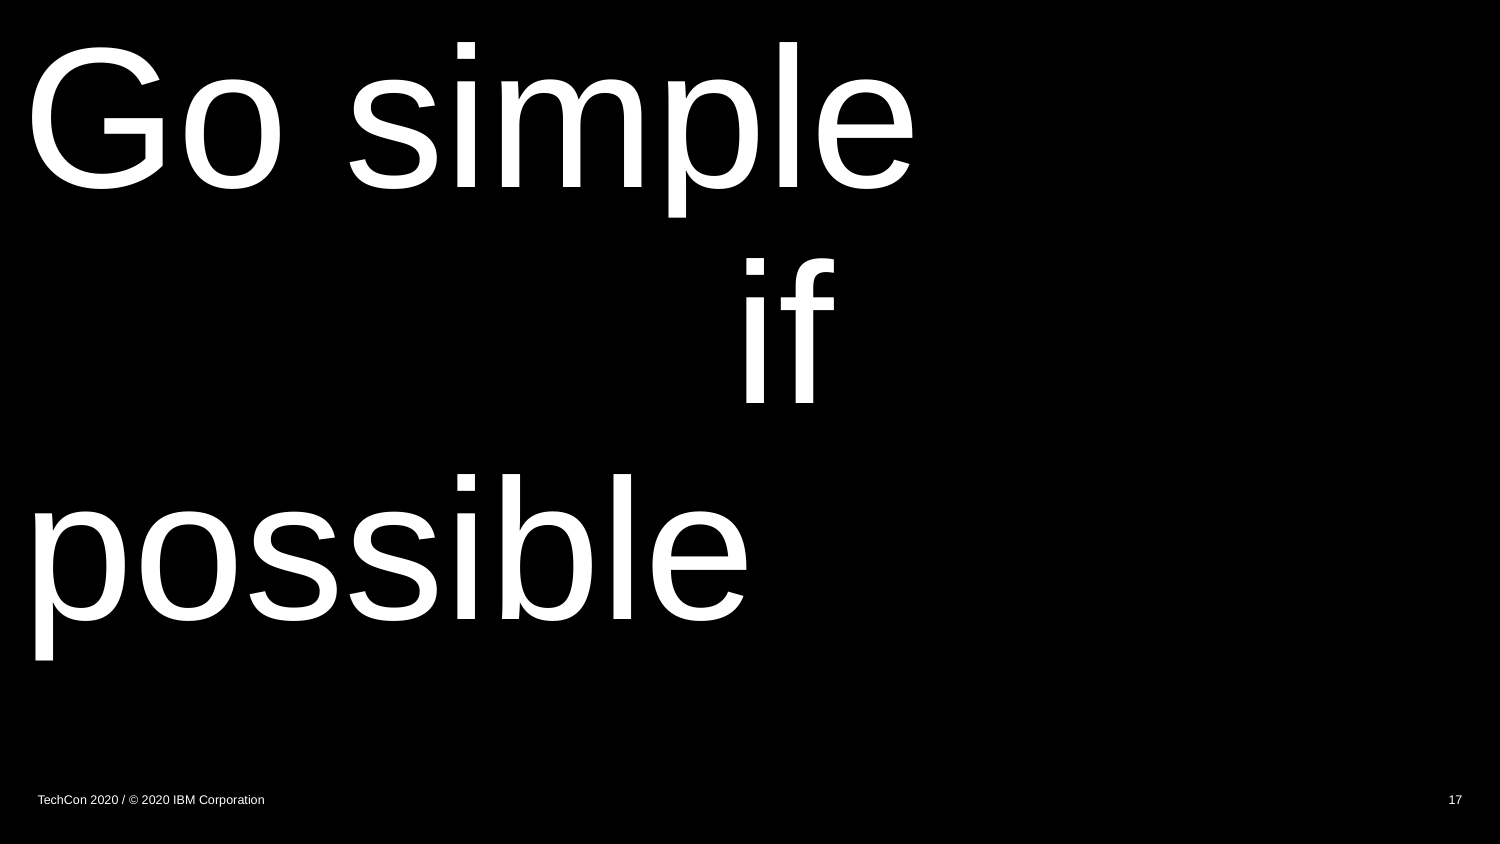

# Go simple and big if possible

TechCon 2020 / © 2020 IBM Corporation
17